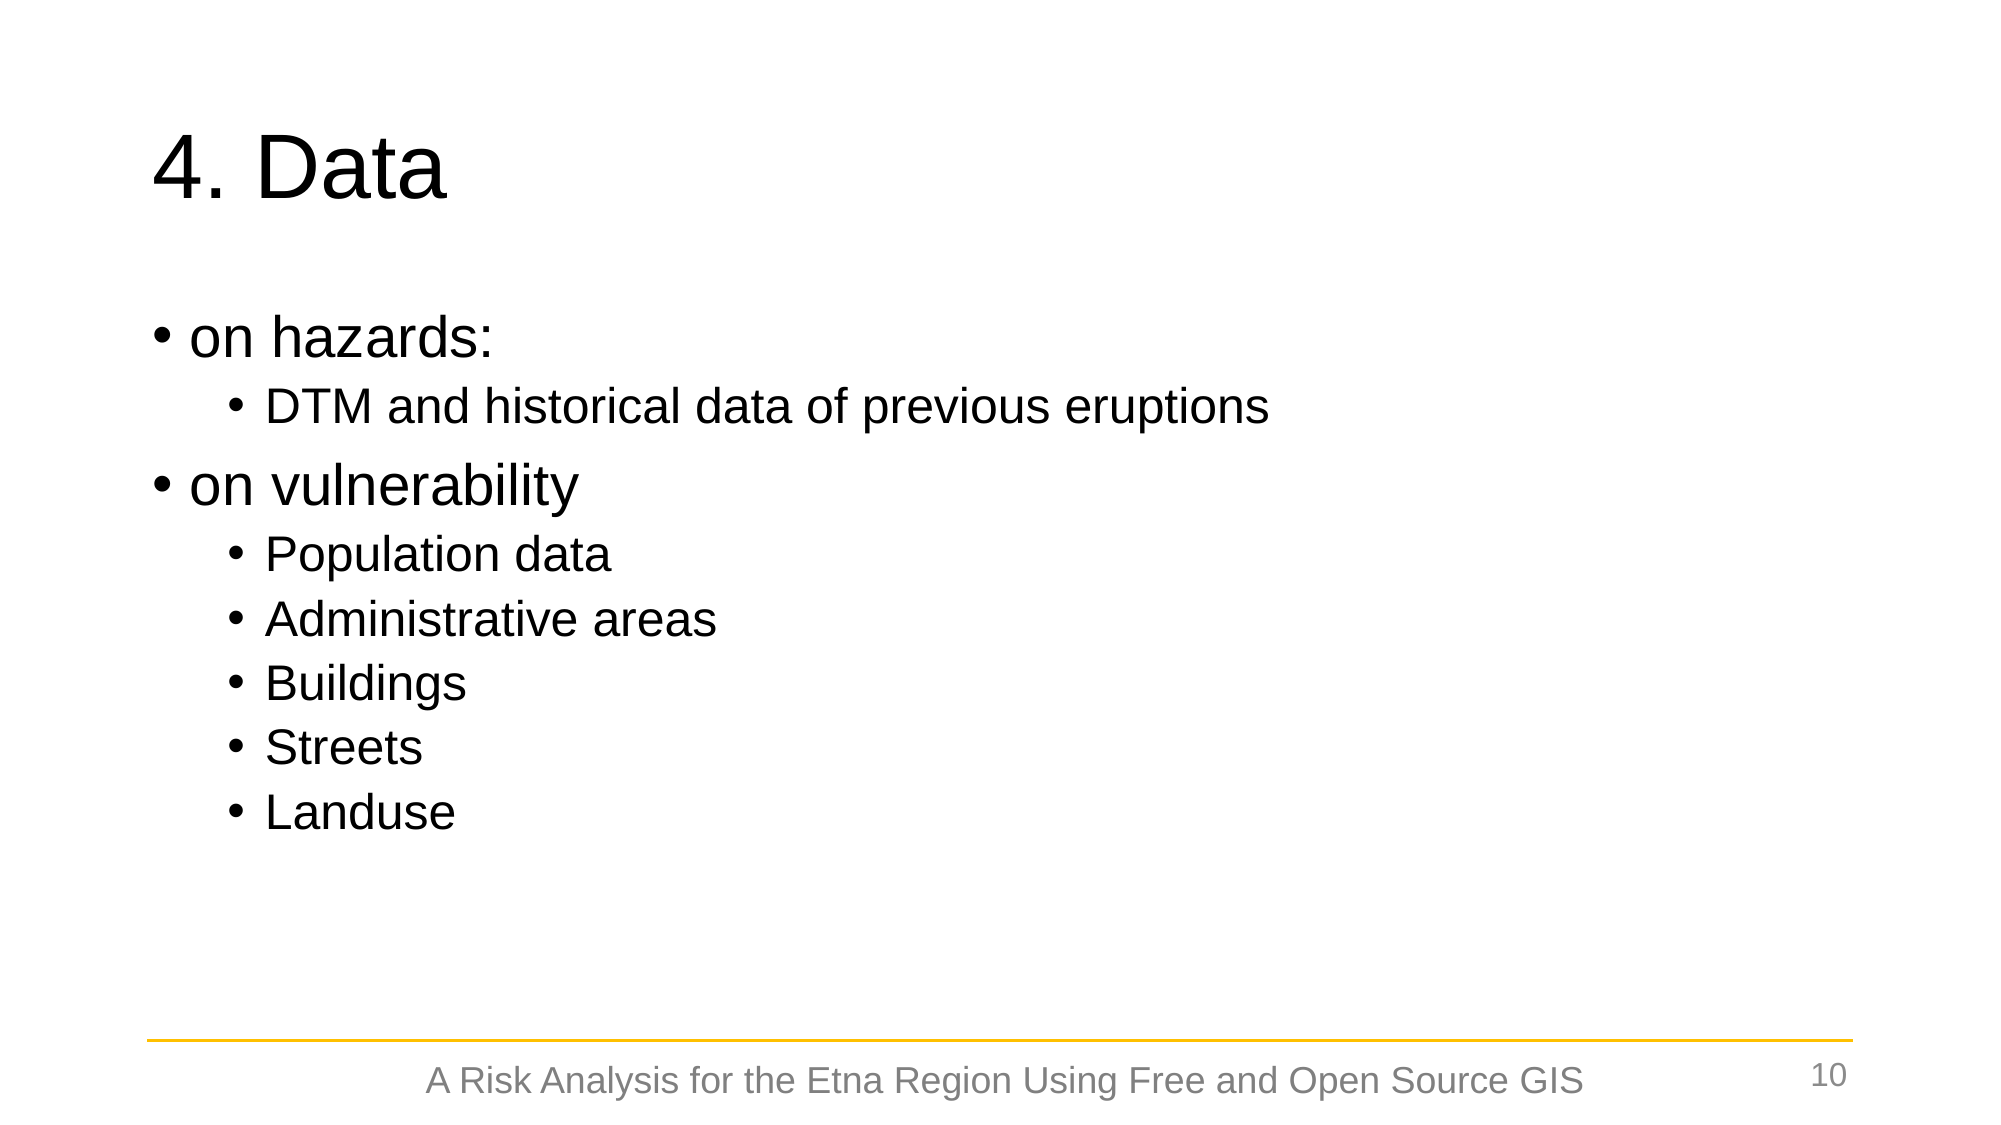

# 4. Data
on hazards:
DTM and historical data of previous eruptions
on vulnerability
Population data
Administrative areas
Buildings
Streets
Landuse
10
 A Risk Analysis for the Etna Region Using Free and Open Source GIS